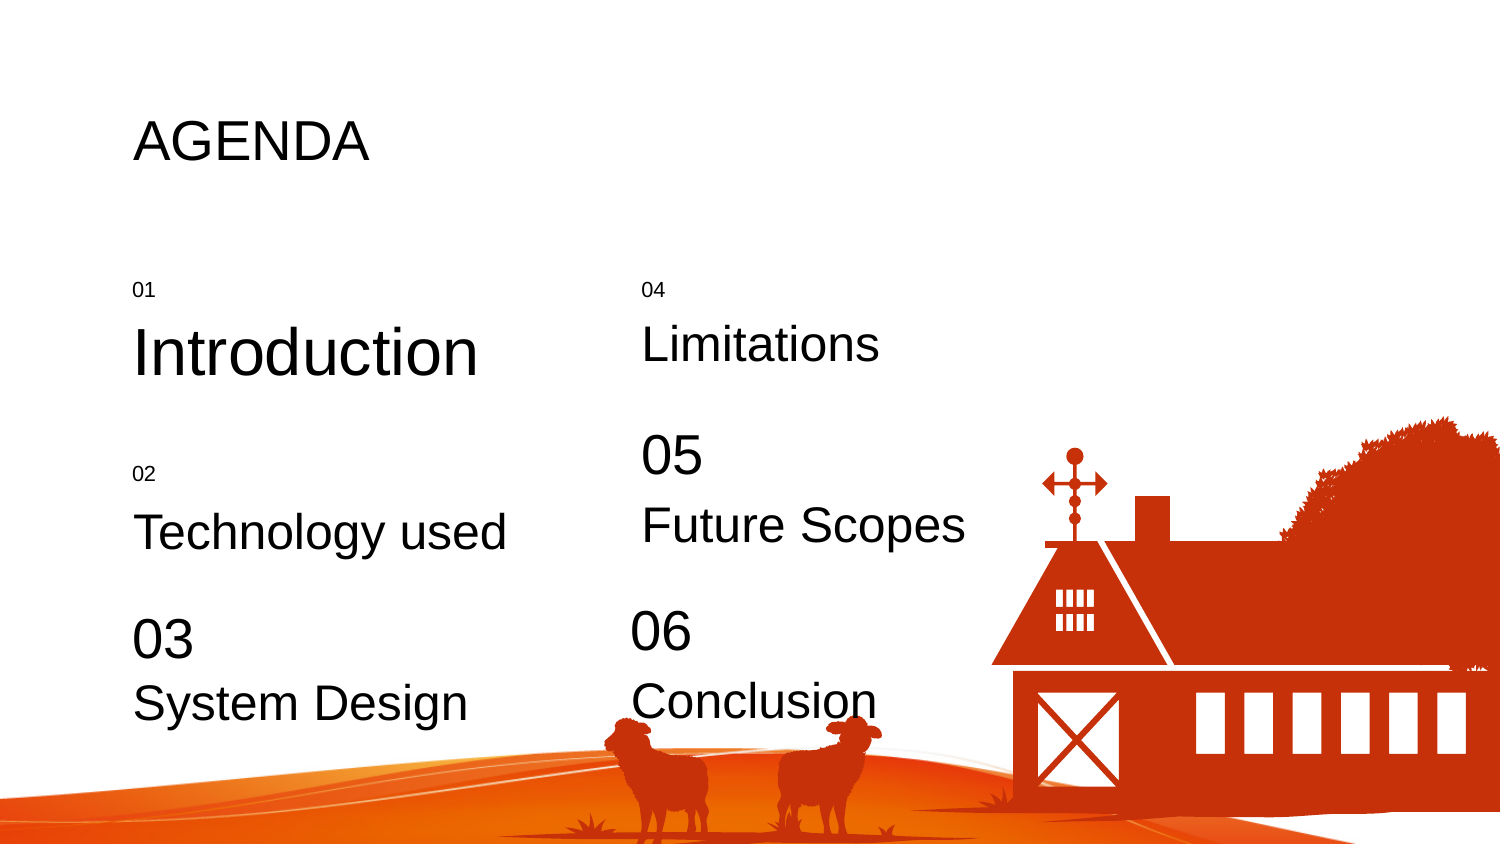

# AGENDA
01
04
Introduction
Limitations
02
05

Future Scopes
Technology used
06
03
Conclusion
System Design